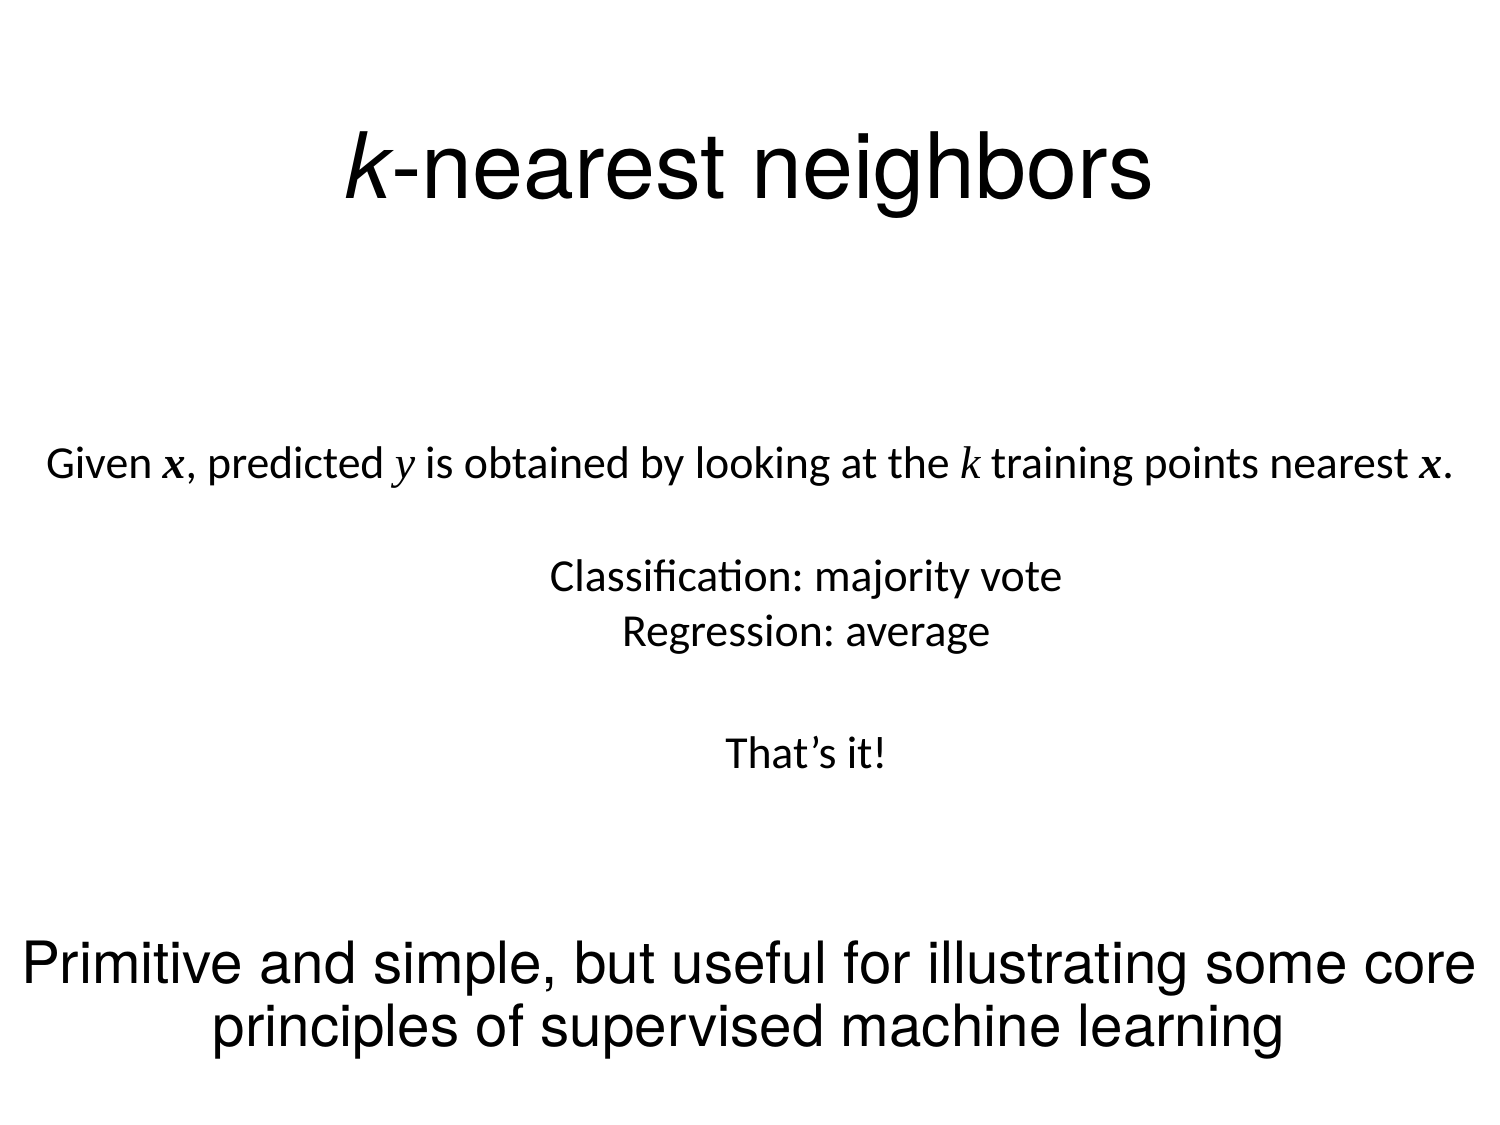

# k-nearest neighbors
Given x, predicted y is obtained by looking at the k training points nearest x.
Classification: majority vote
Regression: average
That’s it!
Primitive and simple, but useful for illustrating some core principles of supervised machine learning